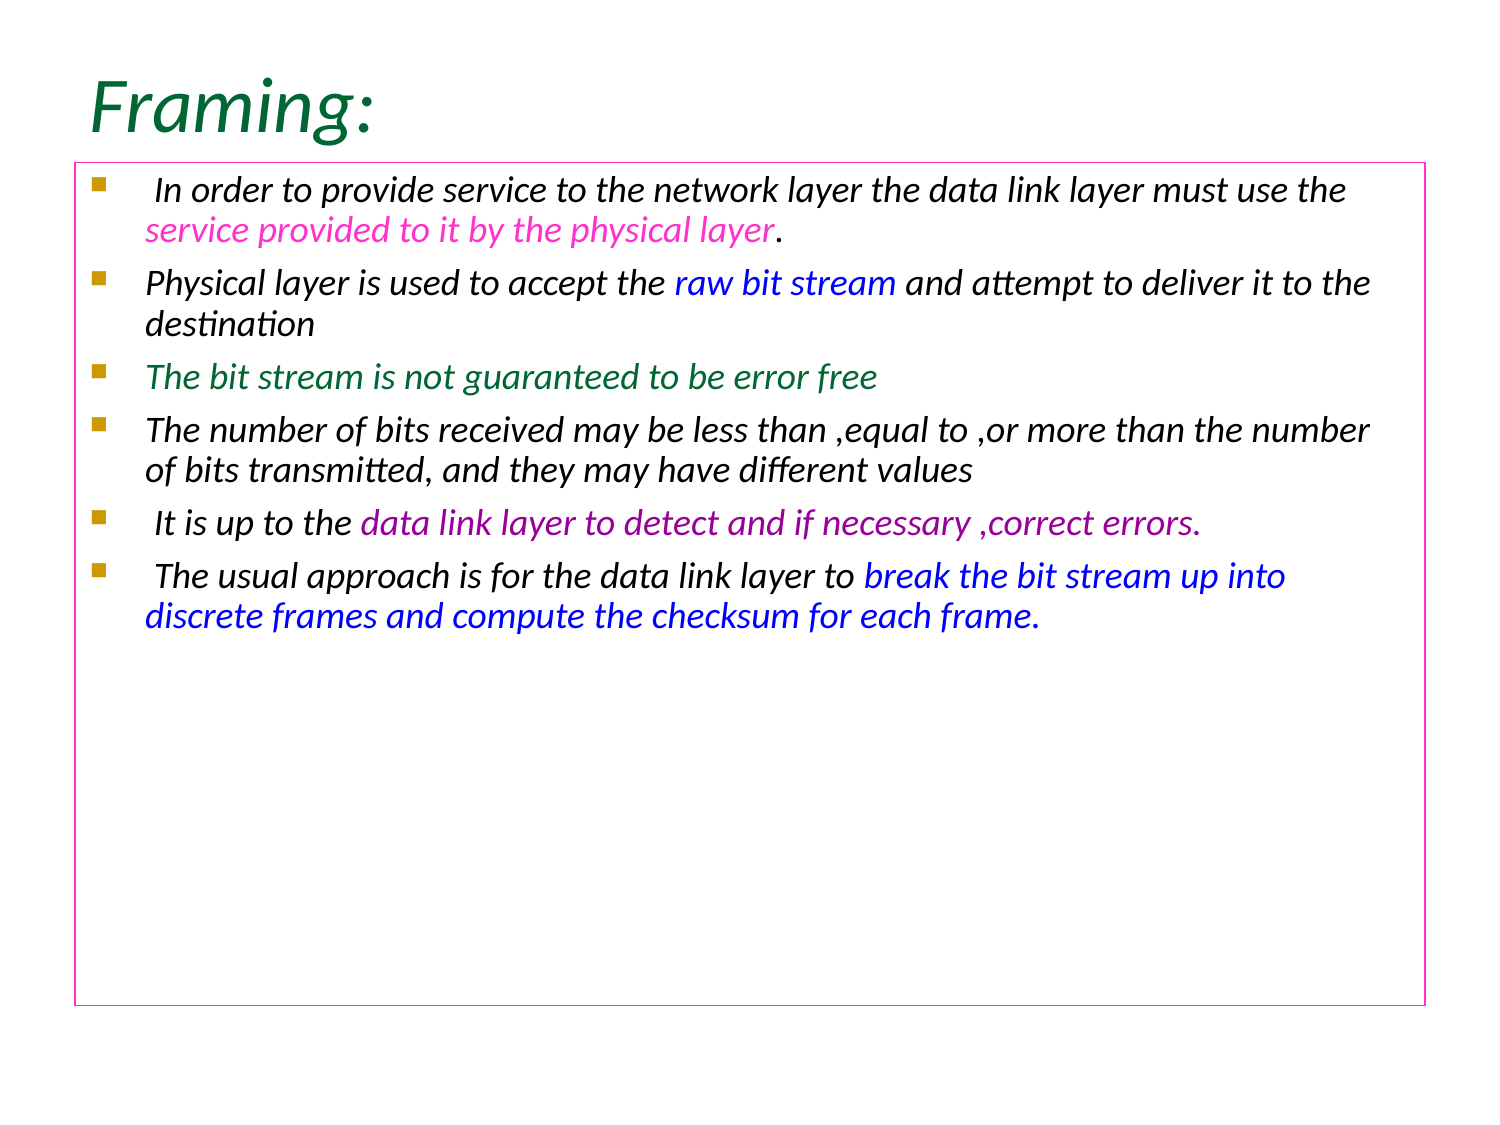

Framing:
 In order to provide service to the network layer the data link layer must use the service provided to it by the physical layer.
Physical layer is used to accept the raw bit stream and attempt to deliver it to the destination
The bit stream is not guaranteed to be error free
The number of bits received may be less than ,equal to ,or more than the number of bits transmitted, and they may have different values
 It is up to the data link layer to detect and if necessary ,correct errors.
 The usual approach is for the data link layer to break the bit stream up into discrete frames and compute the checksum for each frame.